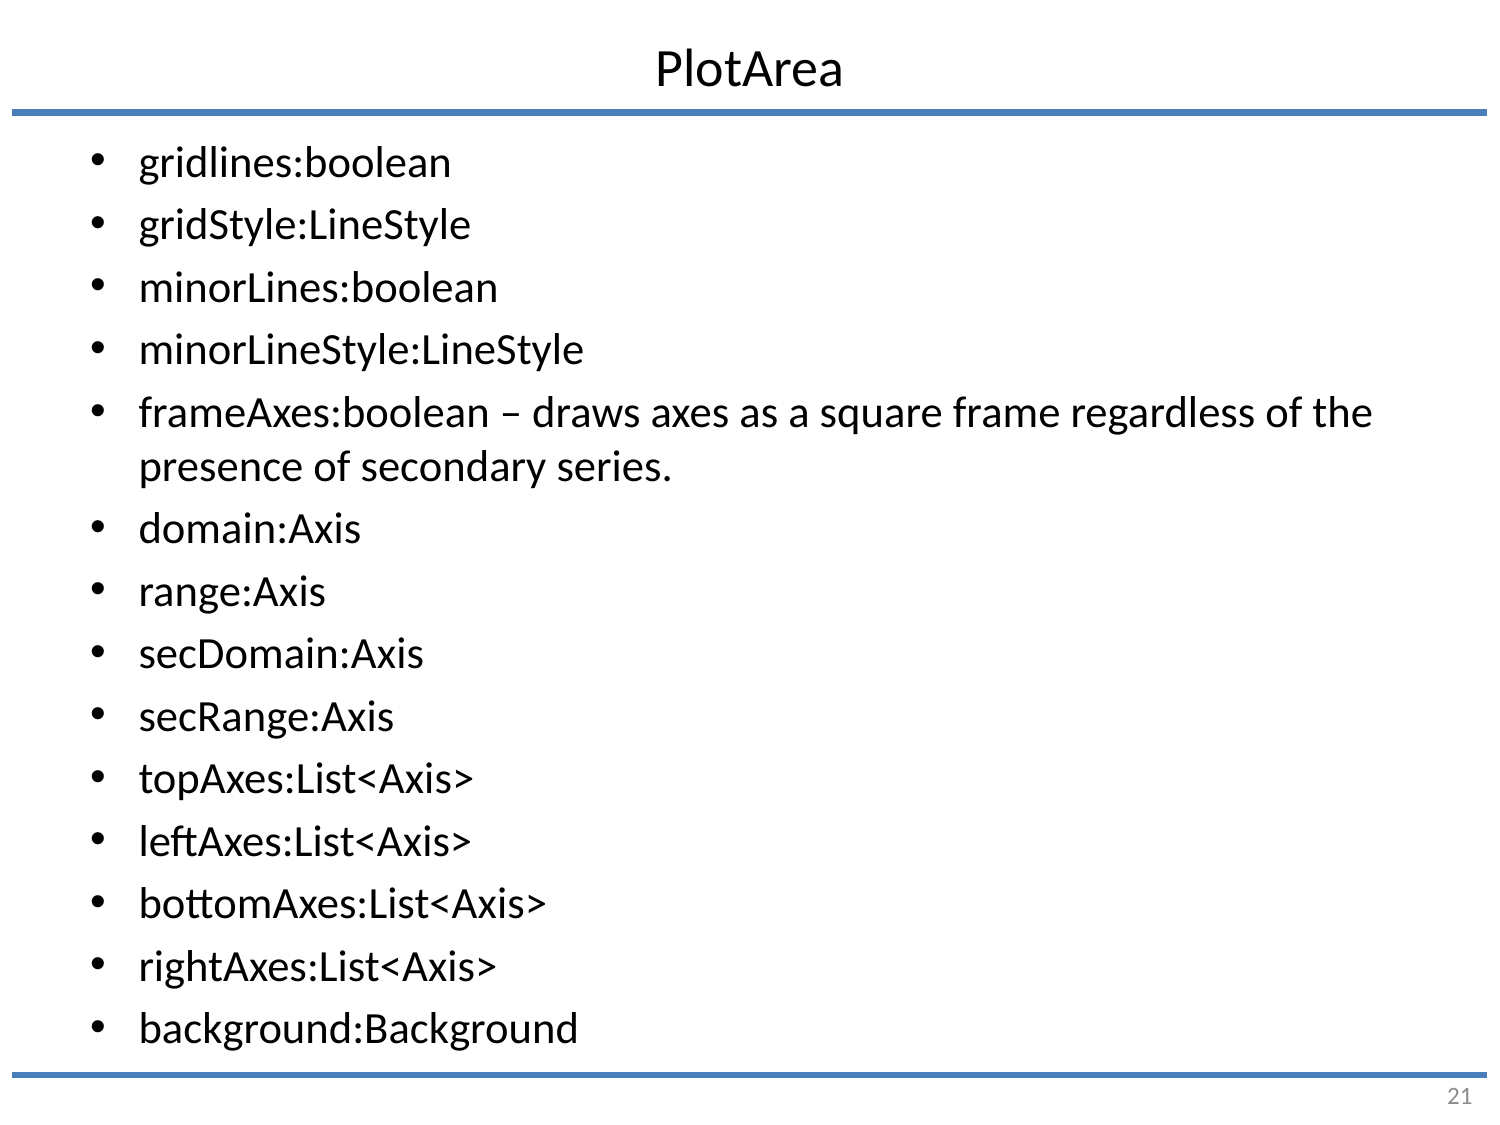

# PlotArea
gridlines:boolean
gridStyle:LineStyle
minorLines:boolean
minorLineStyle:LineStyle
frameAxes:boolean – draws axes as a square frame regardless of the presence of secondary series.
domain:Axis
range:Axis
secDomain:Axis
secRange:Axis
topAxes:List<Axis>
leftAxes:List<Axis>
bottomAxes:List<Axis>
rightAxes:List<Axis>
background:Background
21